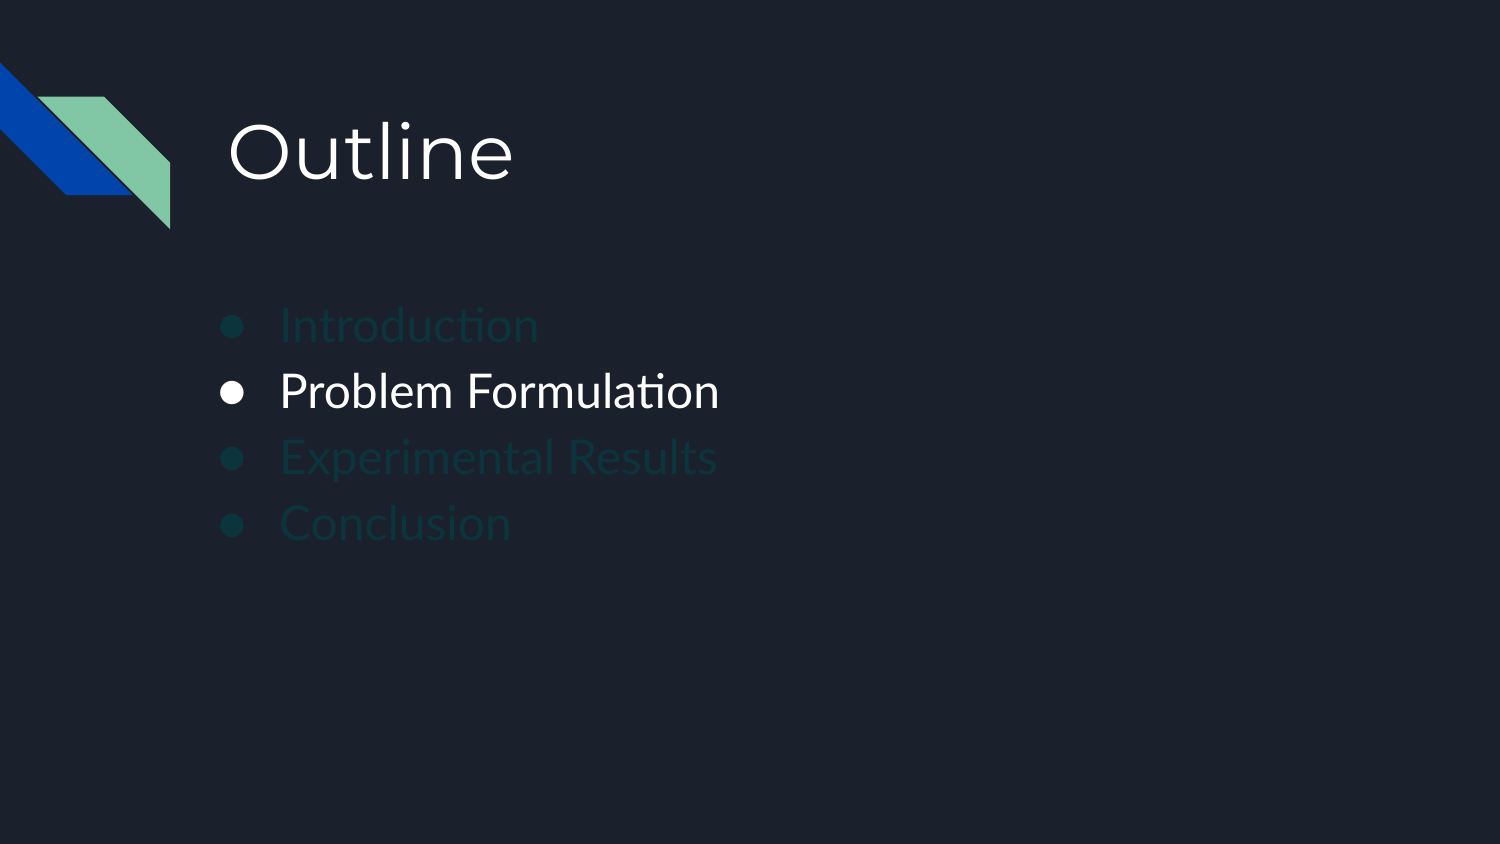

# Outline
Introduction
Problem Formulation
Experimental Results
Conclusion